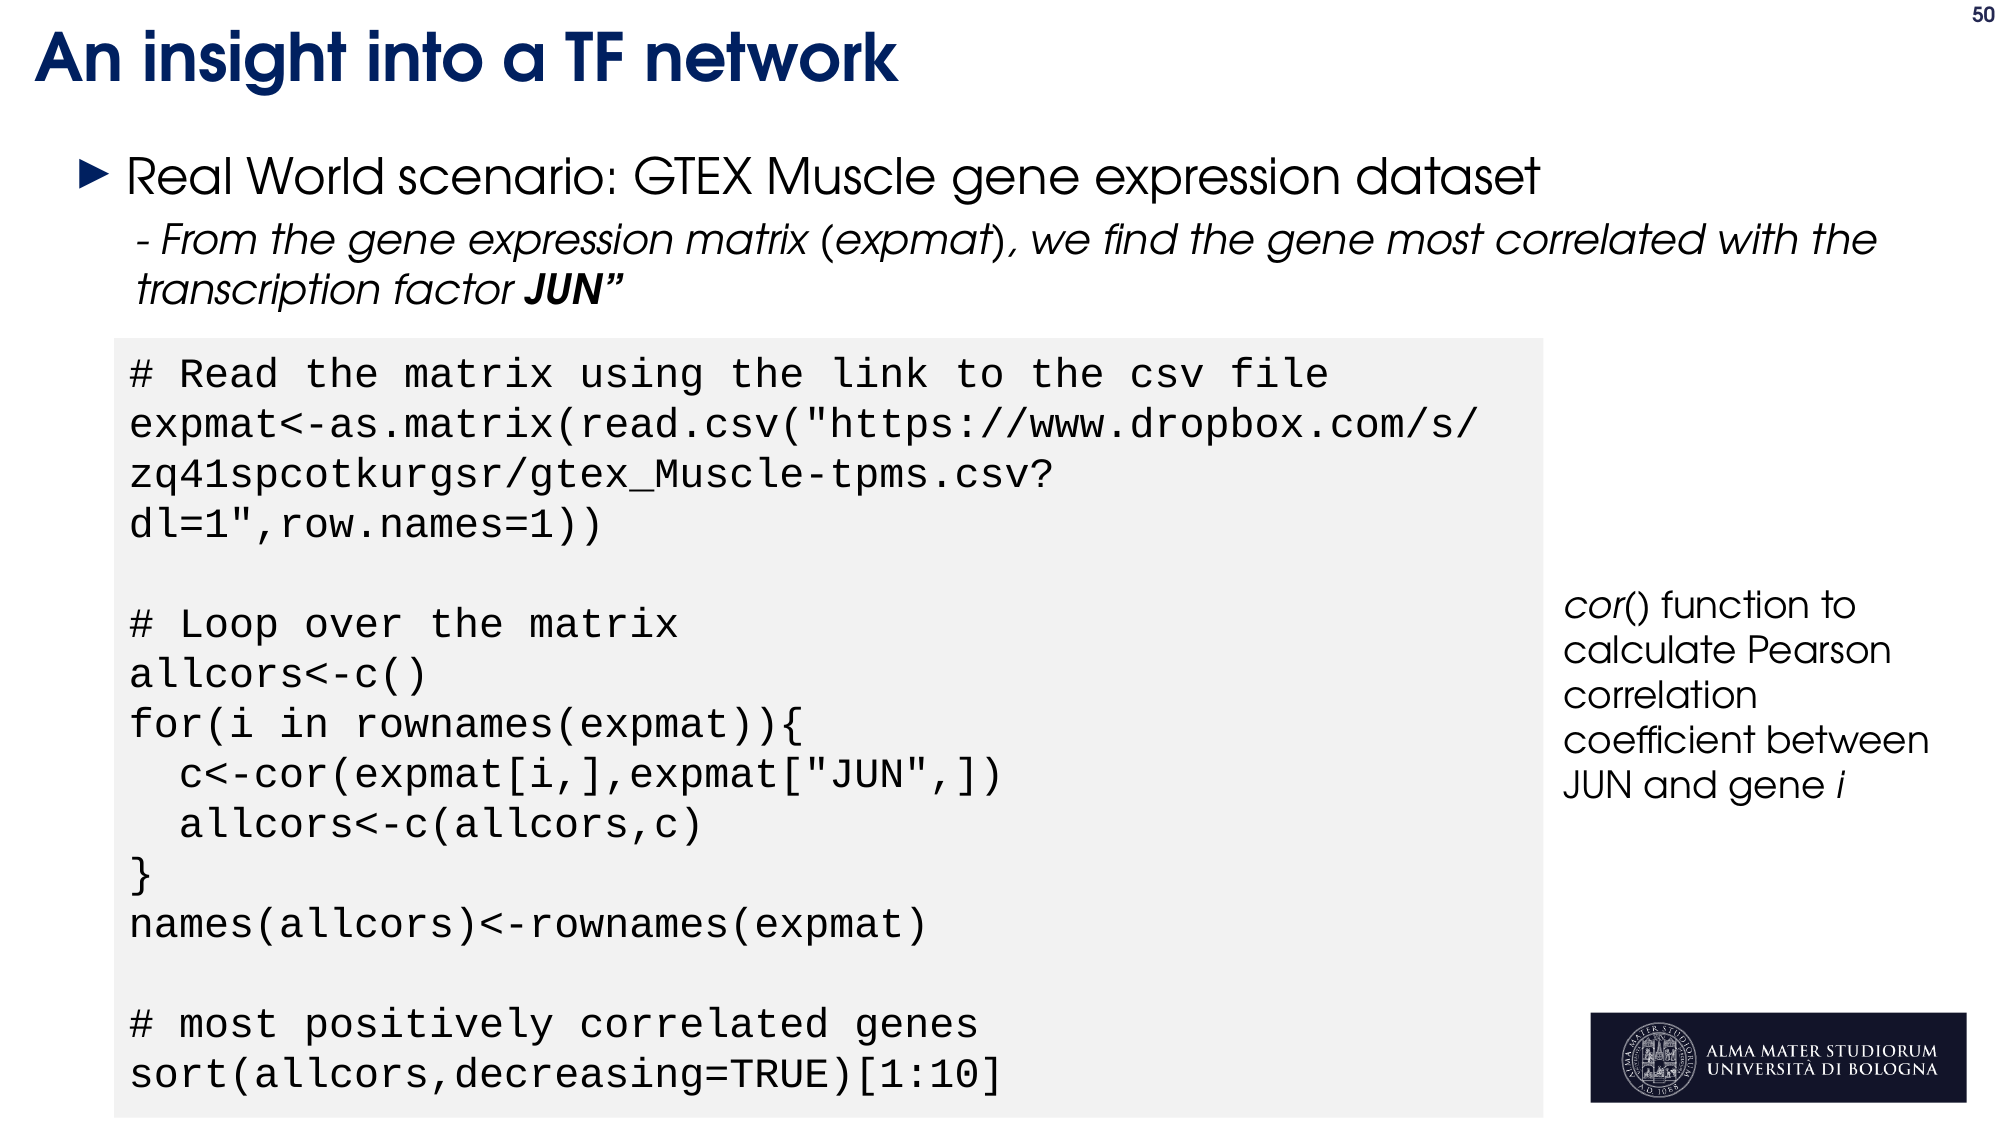

An insight into a TF network

Real World scenario: GTEX Muscle gene expression dataset
- From the gene expression matrix (expmat), we find the gene most correlated with the transcription factor JUN”

# Read the matrix using the link to the csv file
expmat<-as.matrix(read.csv("https://www.dropbox.com/s/zq41spcotkurgsr/gtex_Muscle-tpms.csv?dl=1",row.names=1))

# Loop over the matrix
allcors<-c()
for(i in rownames(expmat)){
  c<-cor(expmat[i,],expmat["JUN",])
  allcors<-c(allcors,c)
}
names(allcors)<-rownames(expmat)

# most positively correlated genes
sort(allcors,decreasing=TRUE)[1:10]

cor() function to calculate Pearson correlation coefficient between JUN and gene i